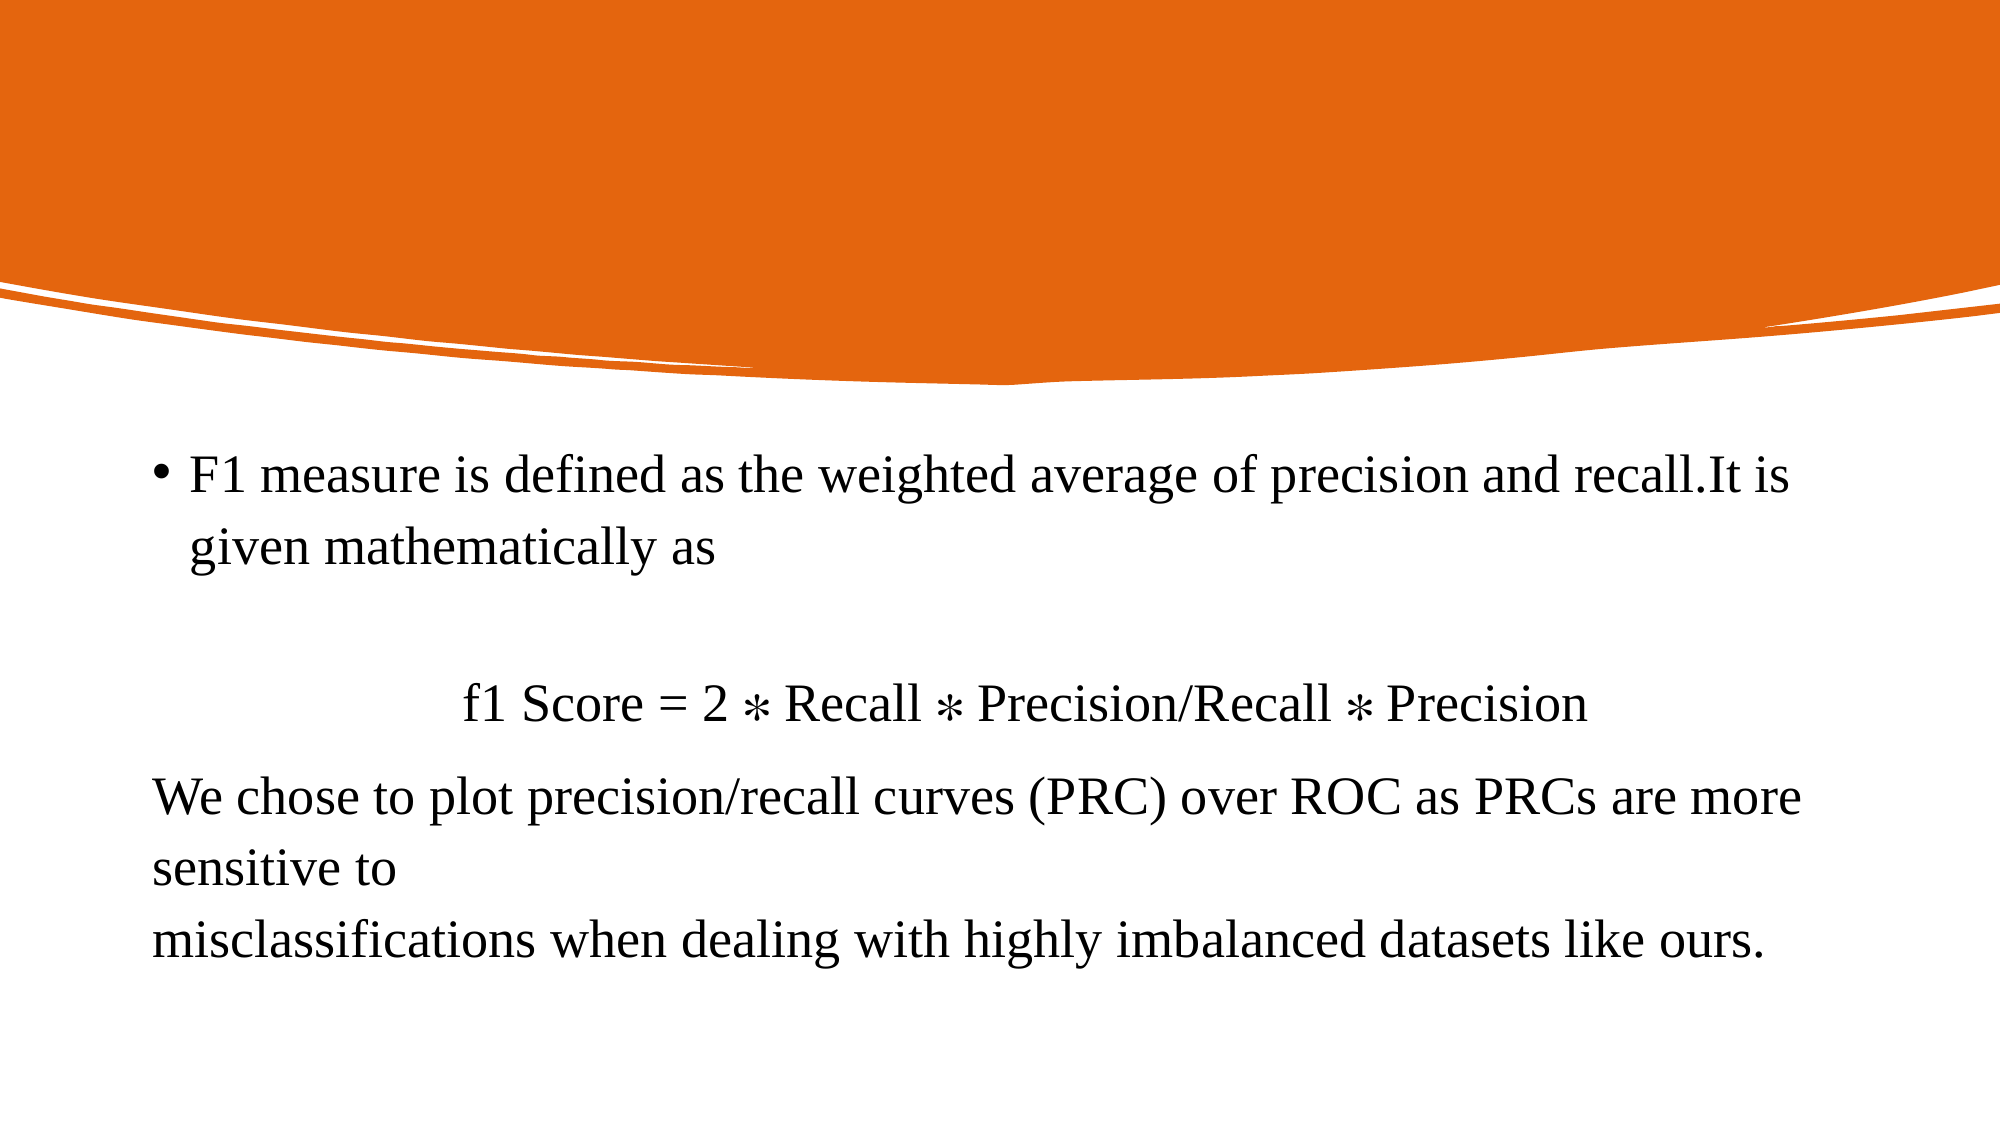

F1 measure is defined as the weighted average of precision and recall.It is given mathematically as
                       f1 Score = 2 ∗ Recall ∗ Precision/Recall ∗ Precision
We chose to plot precision/recall curves (PRC) over ROC as PRCs are more sensitive to
misclassifications when dealing with highly imbalanced datasets like ours.